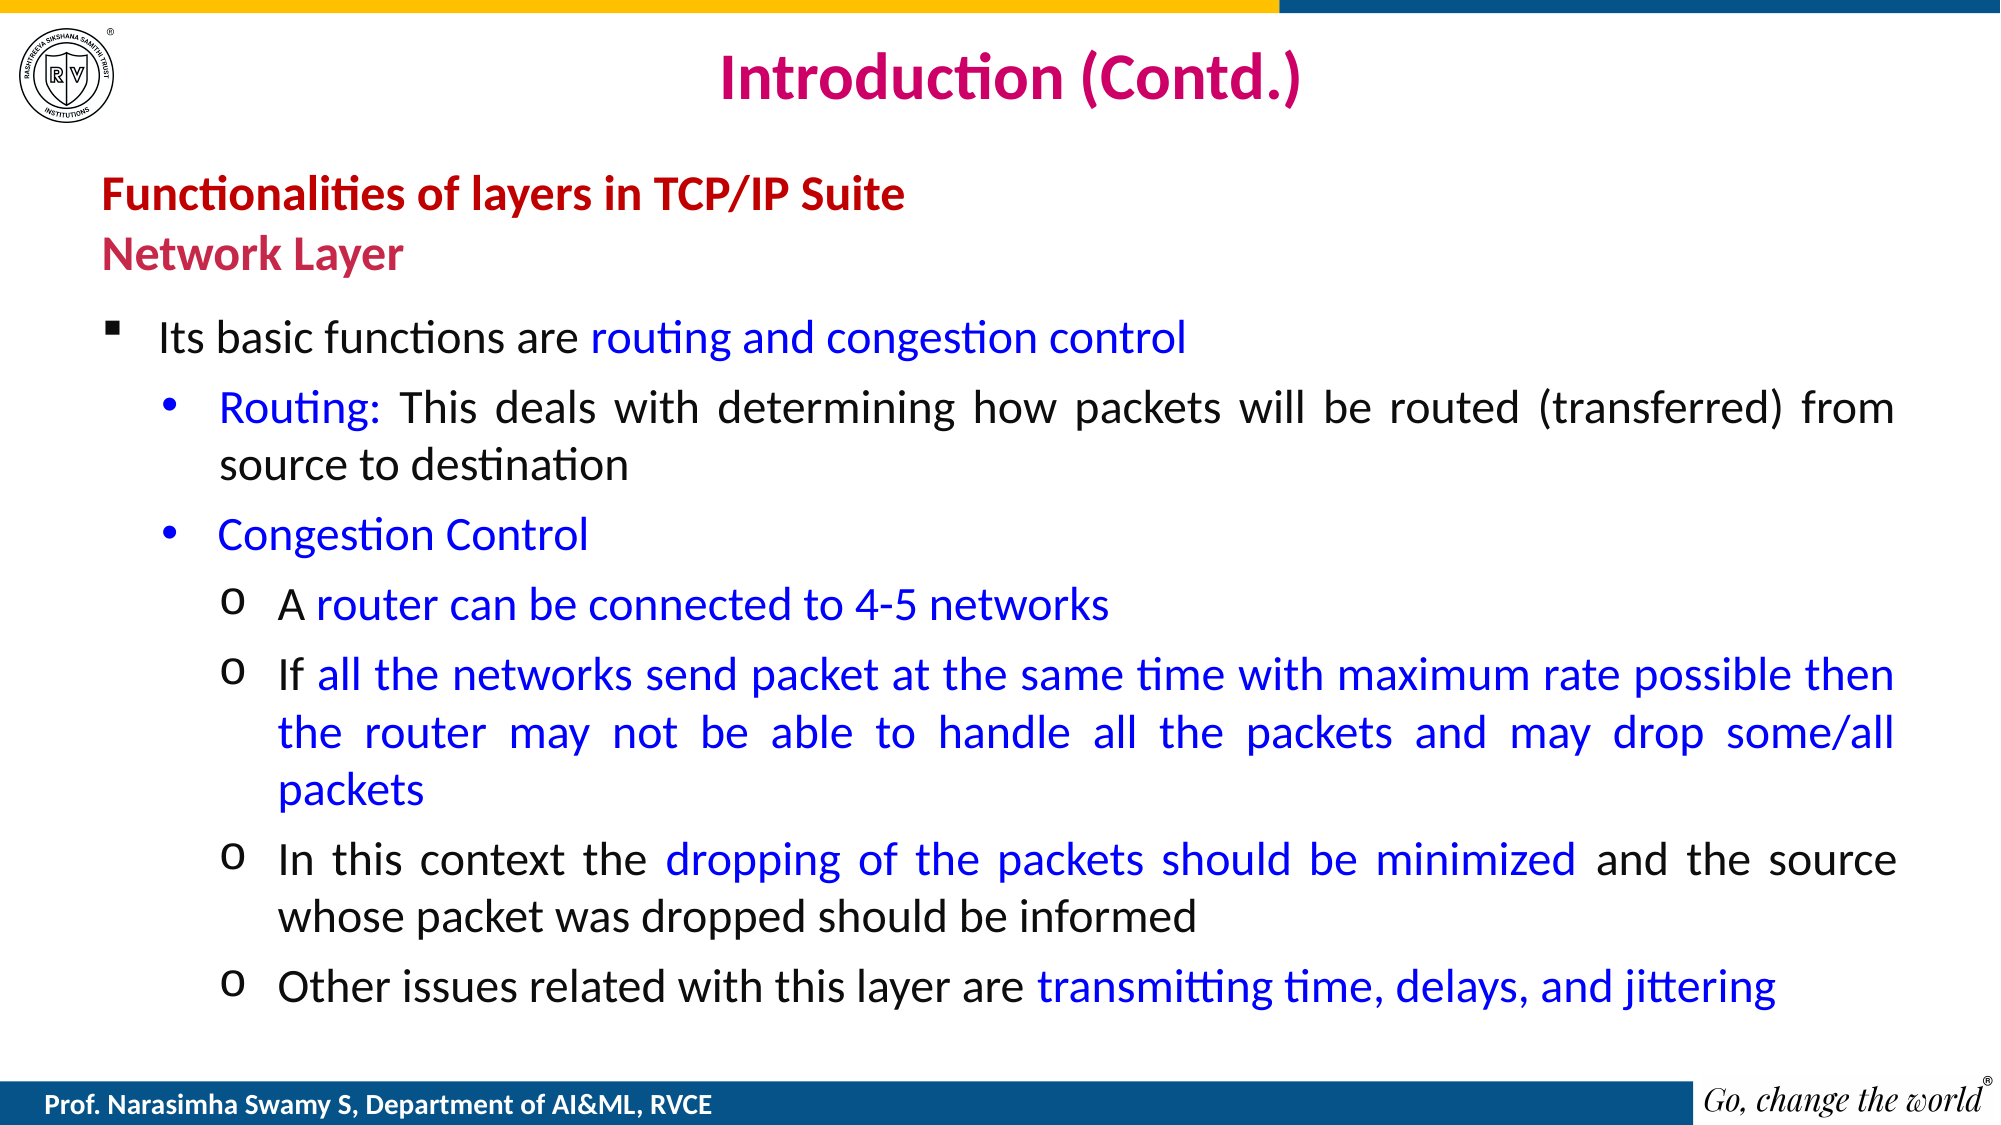

# Introduction (Contd.)
Functionalities of layers in TCP/IP Suite
Network Layer
Its basic functions are routing and congestion control
Routing: This deals with determining how packets will be routed (transferred) from source to destination
Congestion Control
A router can be connected to 4-5 networks
If all the networks send packet at the same time with maximum rate possible then the router may not be able to handle all the packets and may drop some/all packets
In this context the dropping of the packets should be minimized and the source whose packet was dropped should be informed
Other issues related with this layer are transmitting time, delays, and jittering